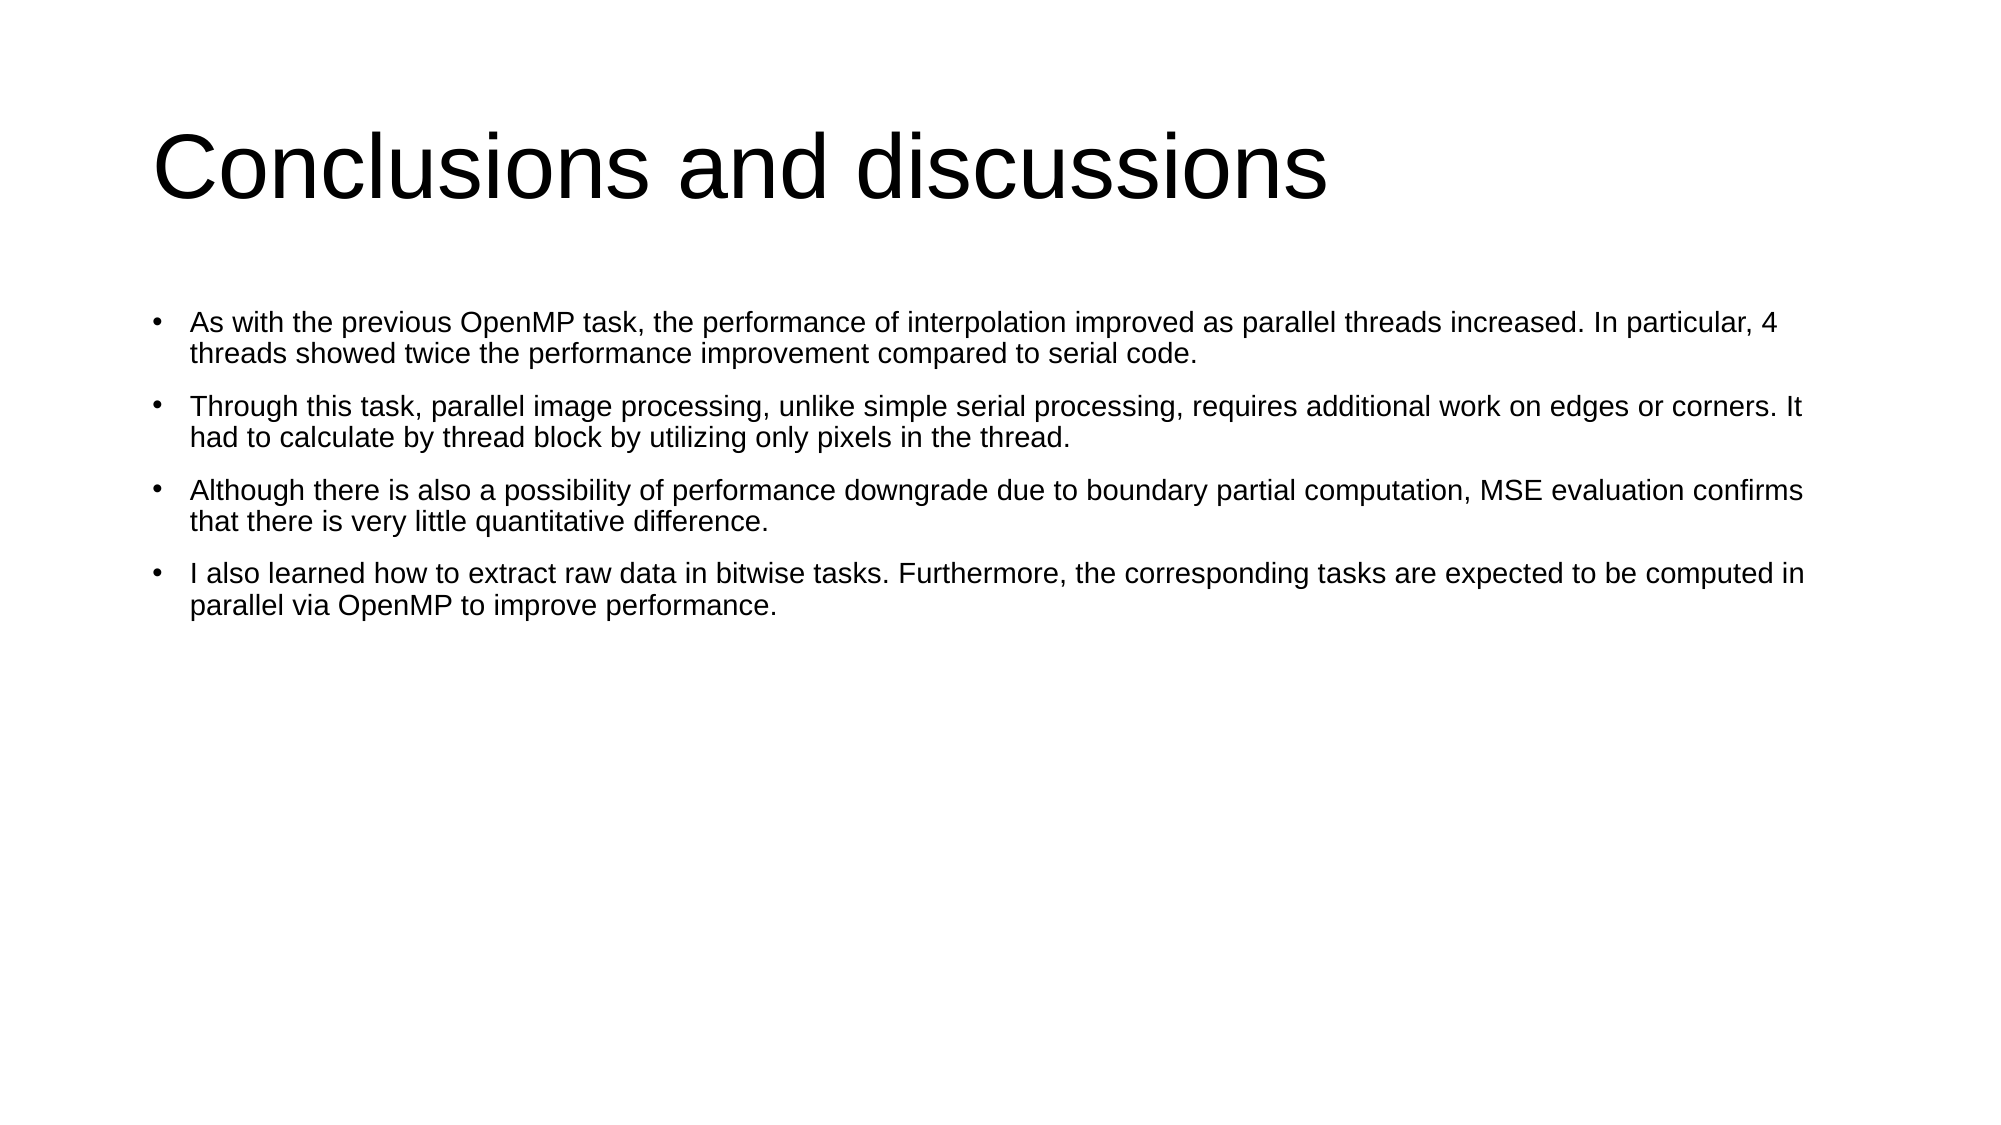

# Conclusions and discussions
As with the previous OpenMP task, the performance of interpolation improved as parallel threads increased. In particular, 4 threads showed twice the performance improvement compared to serial code.
Through this task, parallel image processing, unlike simple serial processing, requires additional work on edges or corners. It had to calculate by thread block by utilizing only pixels in the thread.
Although there is also a possibility of performance downgrade due to boundary partial computation, MSE evaluation confirms that there is very little quantitative difference.
I also learned how to extract raw data in bitwise tasks. Furthermore, the corresponding tasks are expected to be computed in parallel via OpenMP to improve performance.